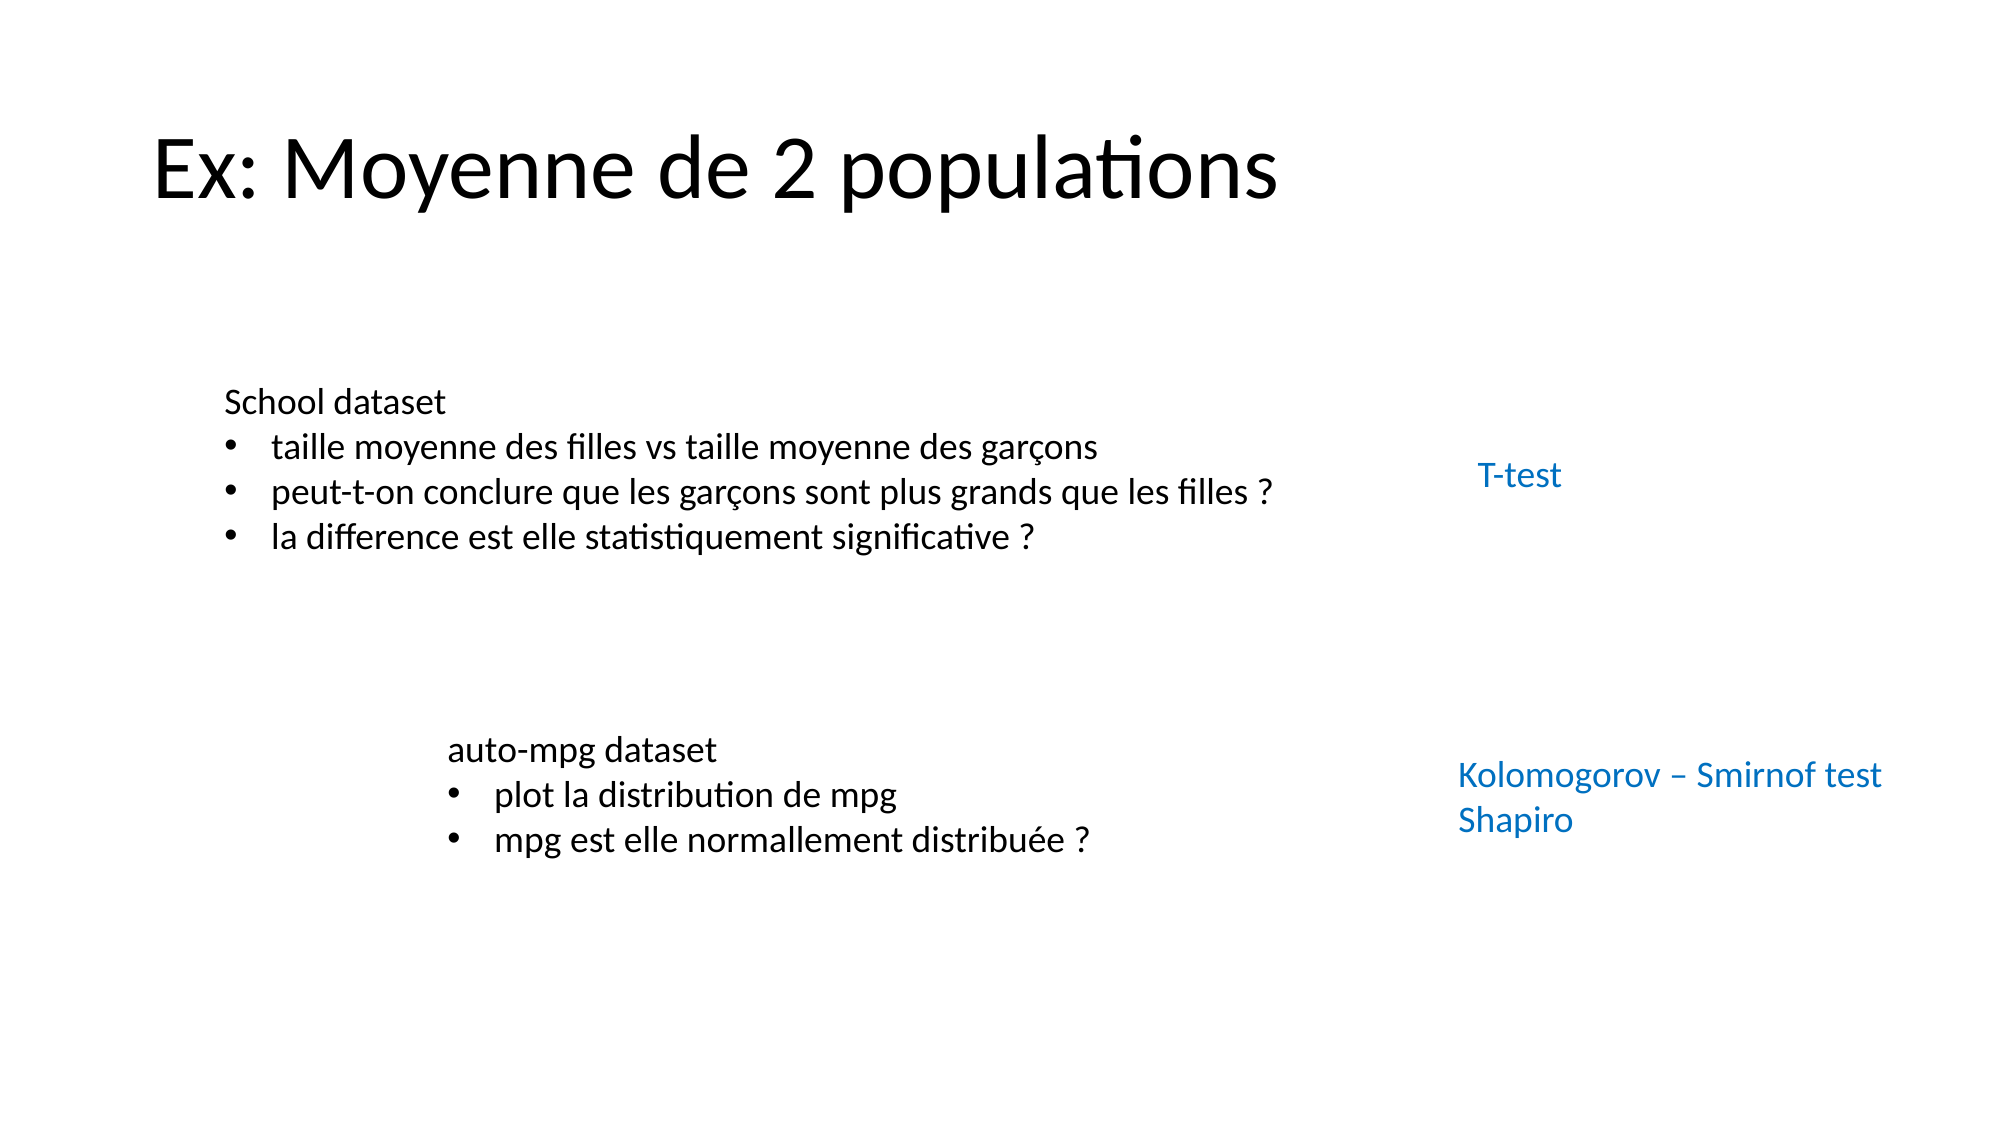

# Ex: Moyenne de 2 populations
School dataset
taille moyenne des filles vs taille moyenne des garçons
peut-t-on conclure que les garçons sont plus grands que les filles ?
la difference est elle statistiquement significative ?
T-test
auto-mpg dataset
plot la distribution de mpg
mpg est elle normallement distribuée ?
Kolomogorov – Smirnof test
Shapiro